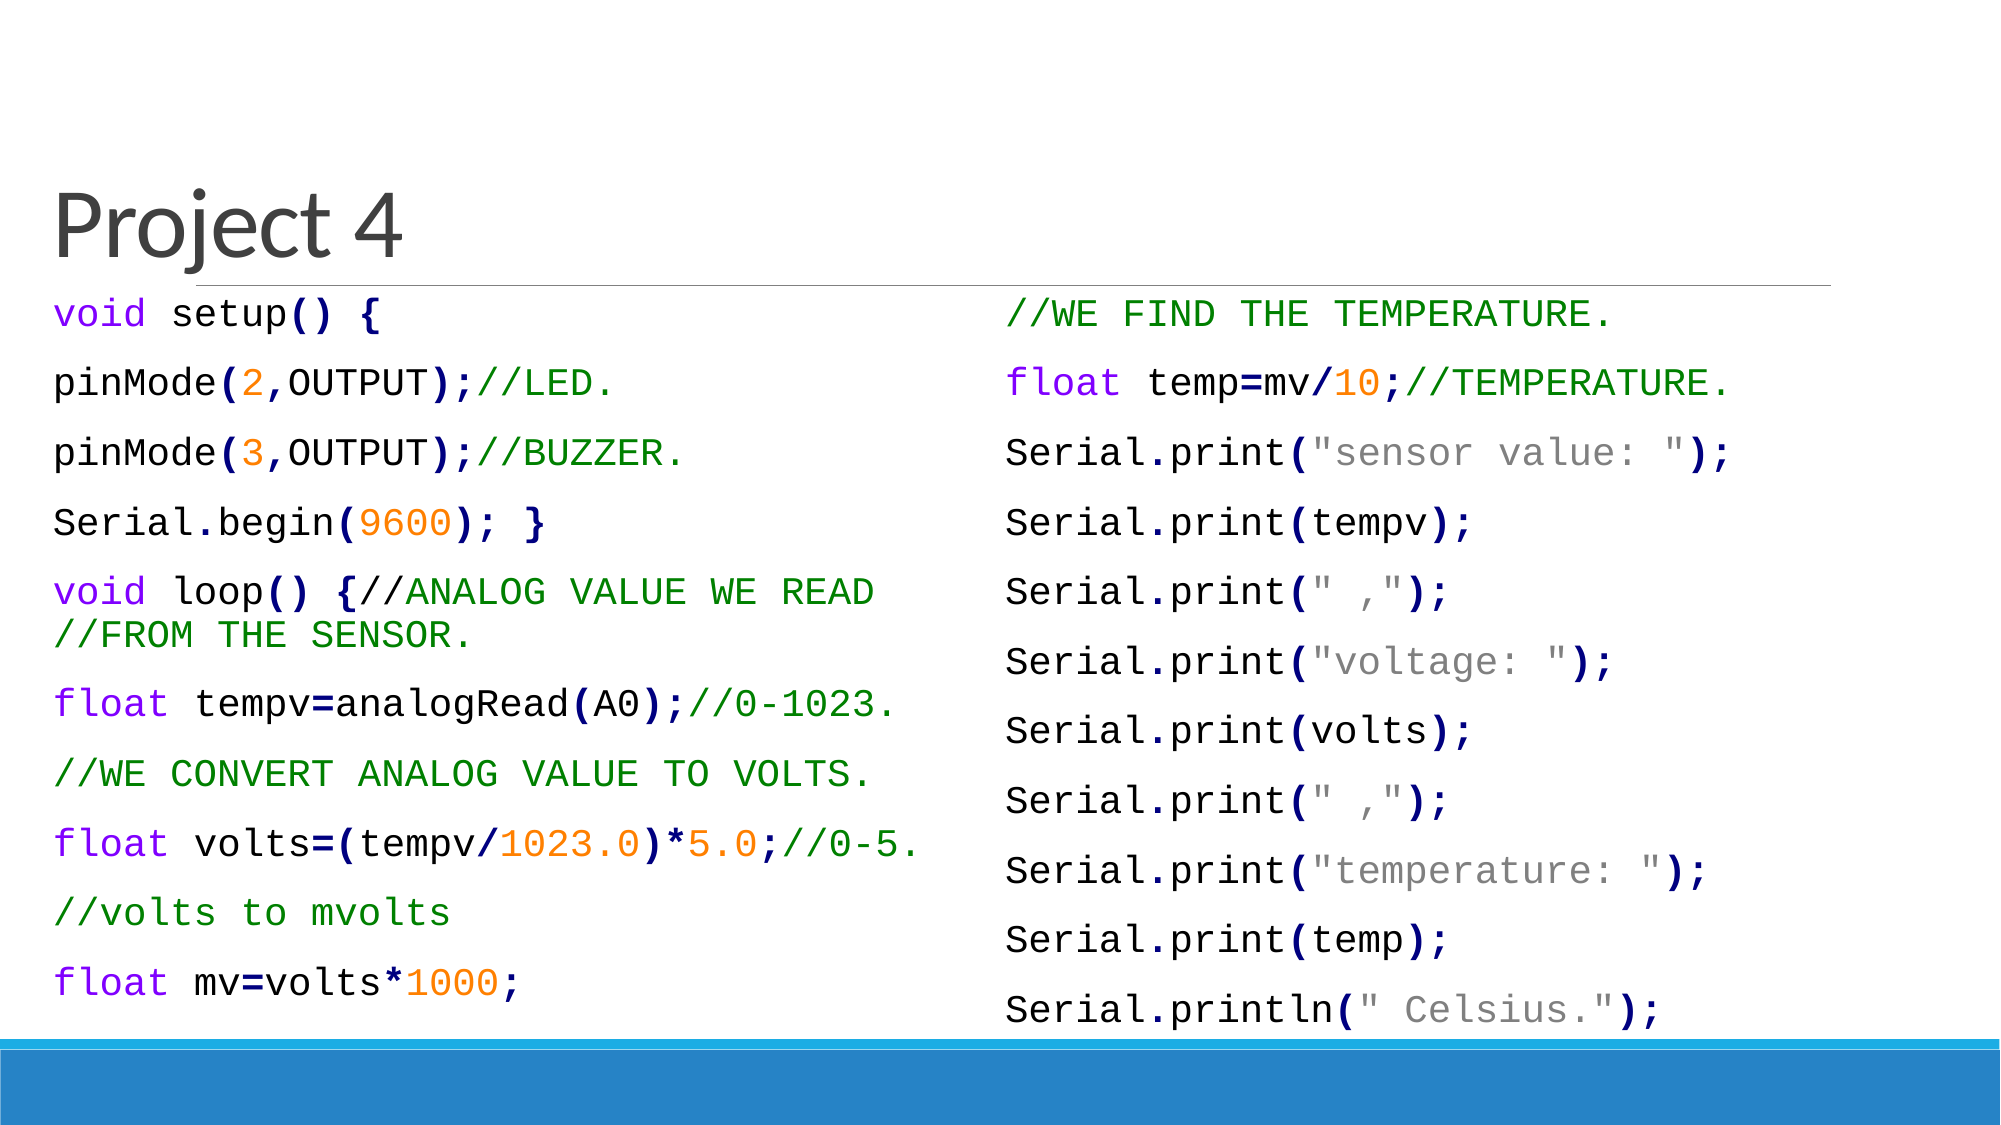

# Project 4
void setup() {
pinMode(2,OUTPUT);//LED.
pinMode(3,OUTPUT);//BUZZER.
Serial.begin(9600); }
void loop() {//ANALOG VALUE WE READ //FROM THE SENSOR.
float tempv=analogRead(A0);//0-1023.
//WE CONVERT ANALOG VALUE TO VOLTS.
float volts=(tempv/1023.0)*5.0;//0-5.
//volts to mvolts
float mv=volts*1000;
//WE FIND THE TEMPERATURE.
float temp=mv/10;//TEMPERATURE.
Serial.print("sensor value: ");
Serial.print(tempv);
Serial.print(" ,");
Serial.print("voltage: ");
Serial.print(volts);
Serial.print(" ,");
Serial.print("temperature: ");
Serial.print(temp);
Serial.println(" Celsius.");